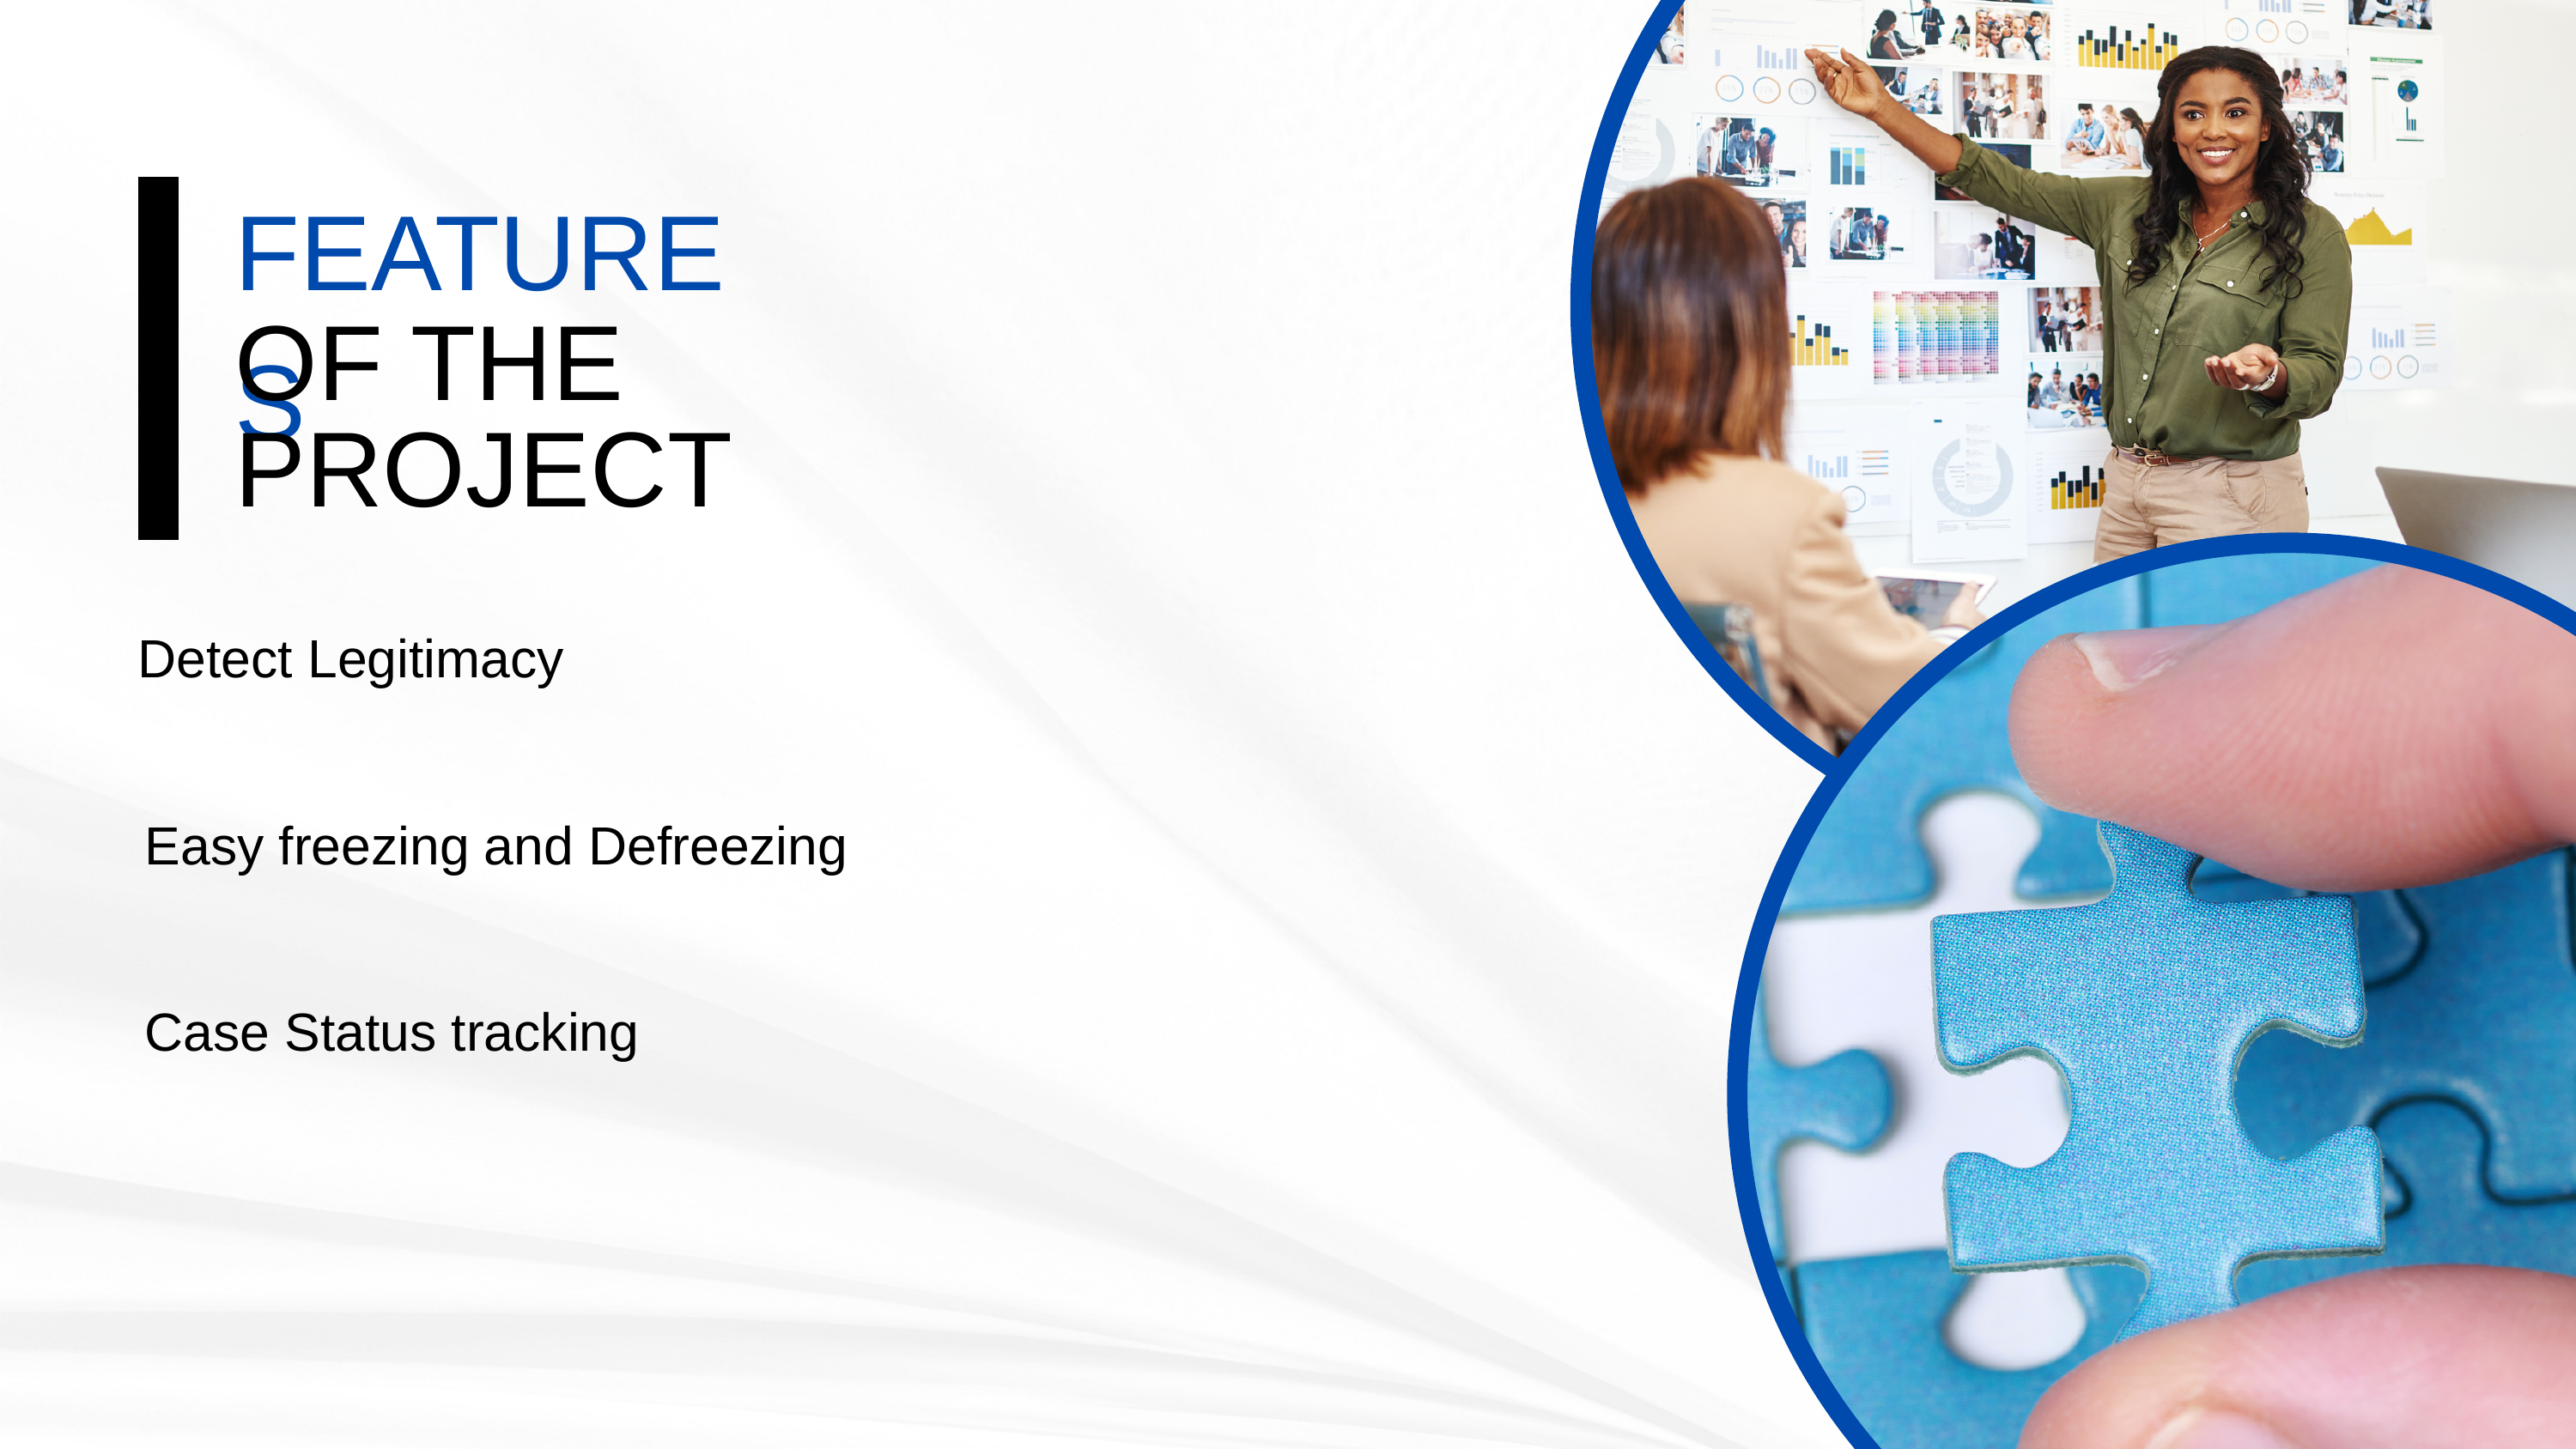

FEATURES

OF THE
PROJECT

Detect Legitimacy
Easy freezing and Defreezing
Case Status tracking